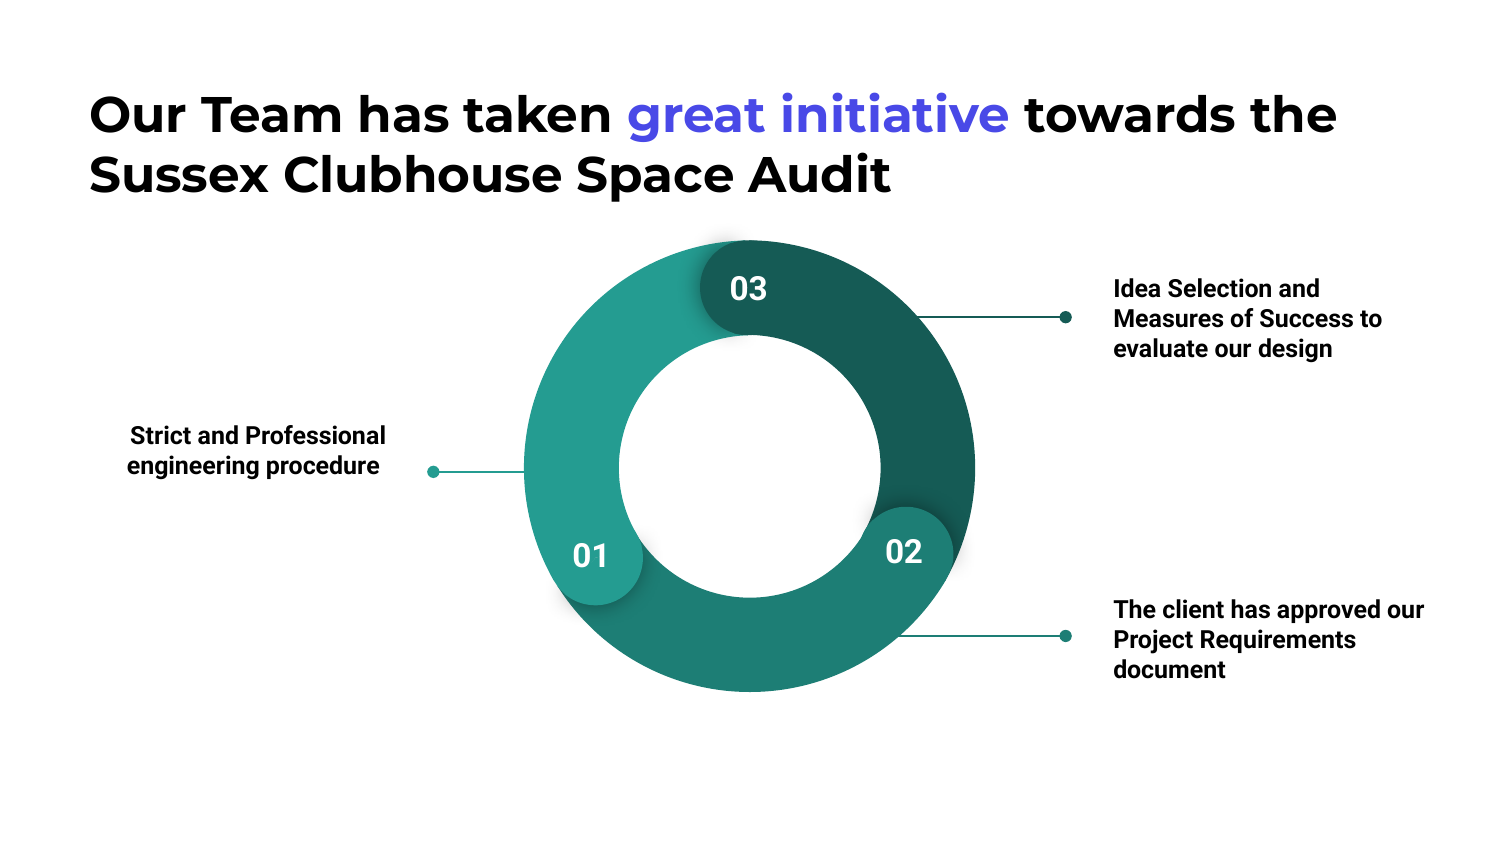

# Our Team has taken great initiative towards the Sussex Clubhouse Space Audit

03

02
01
Idea Selection and Measures of Success to evaluate our design
Strict and Professional engineering procedure

The client has approved our Project Requirements document